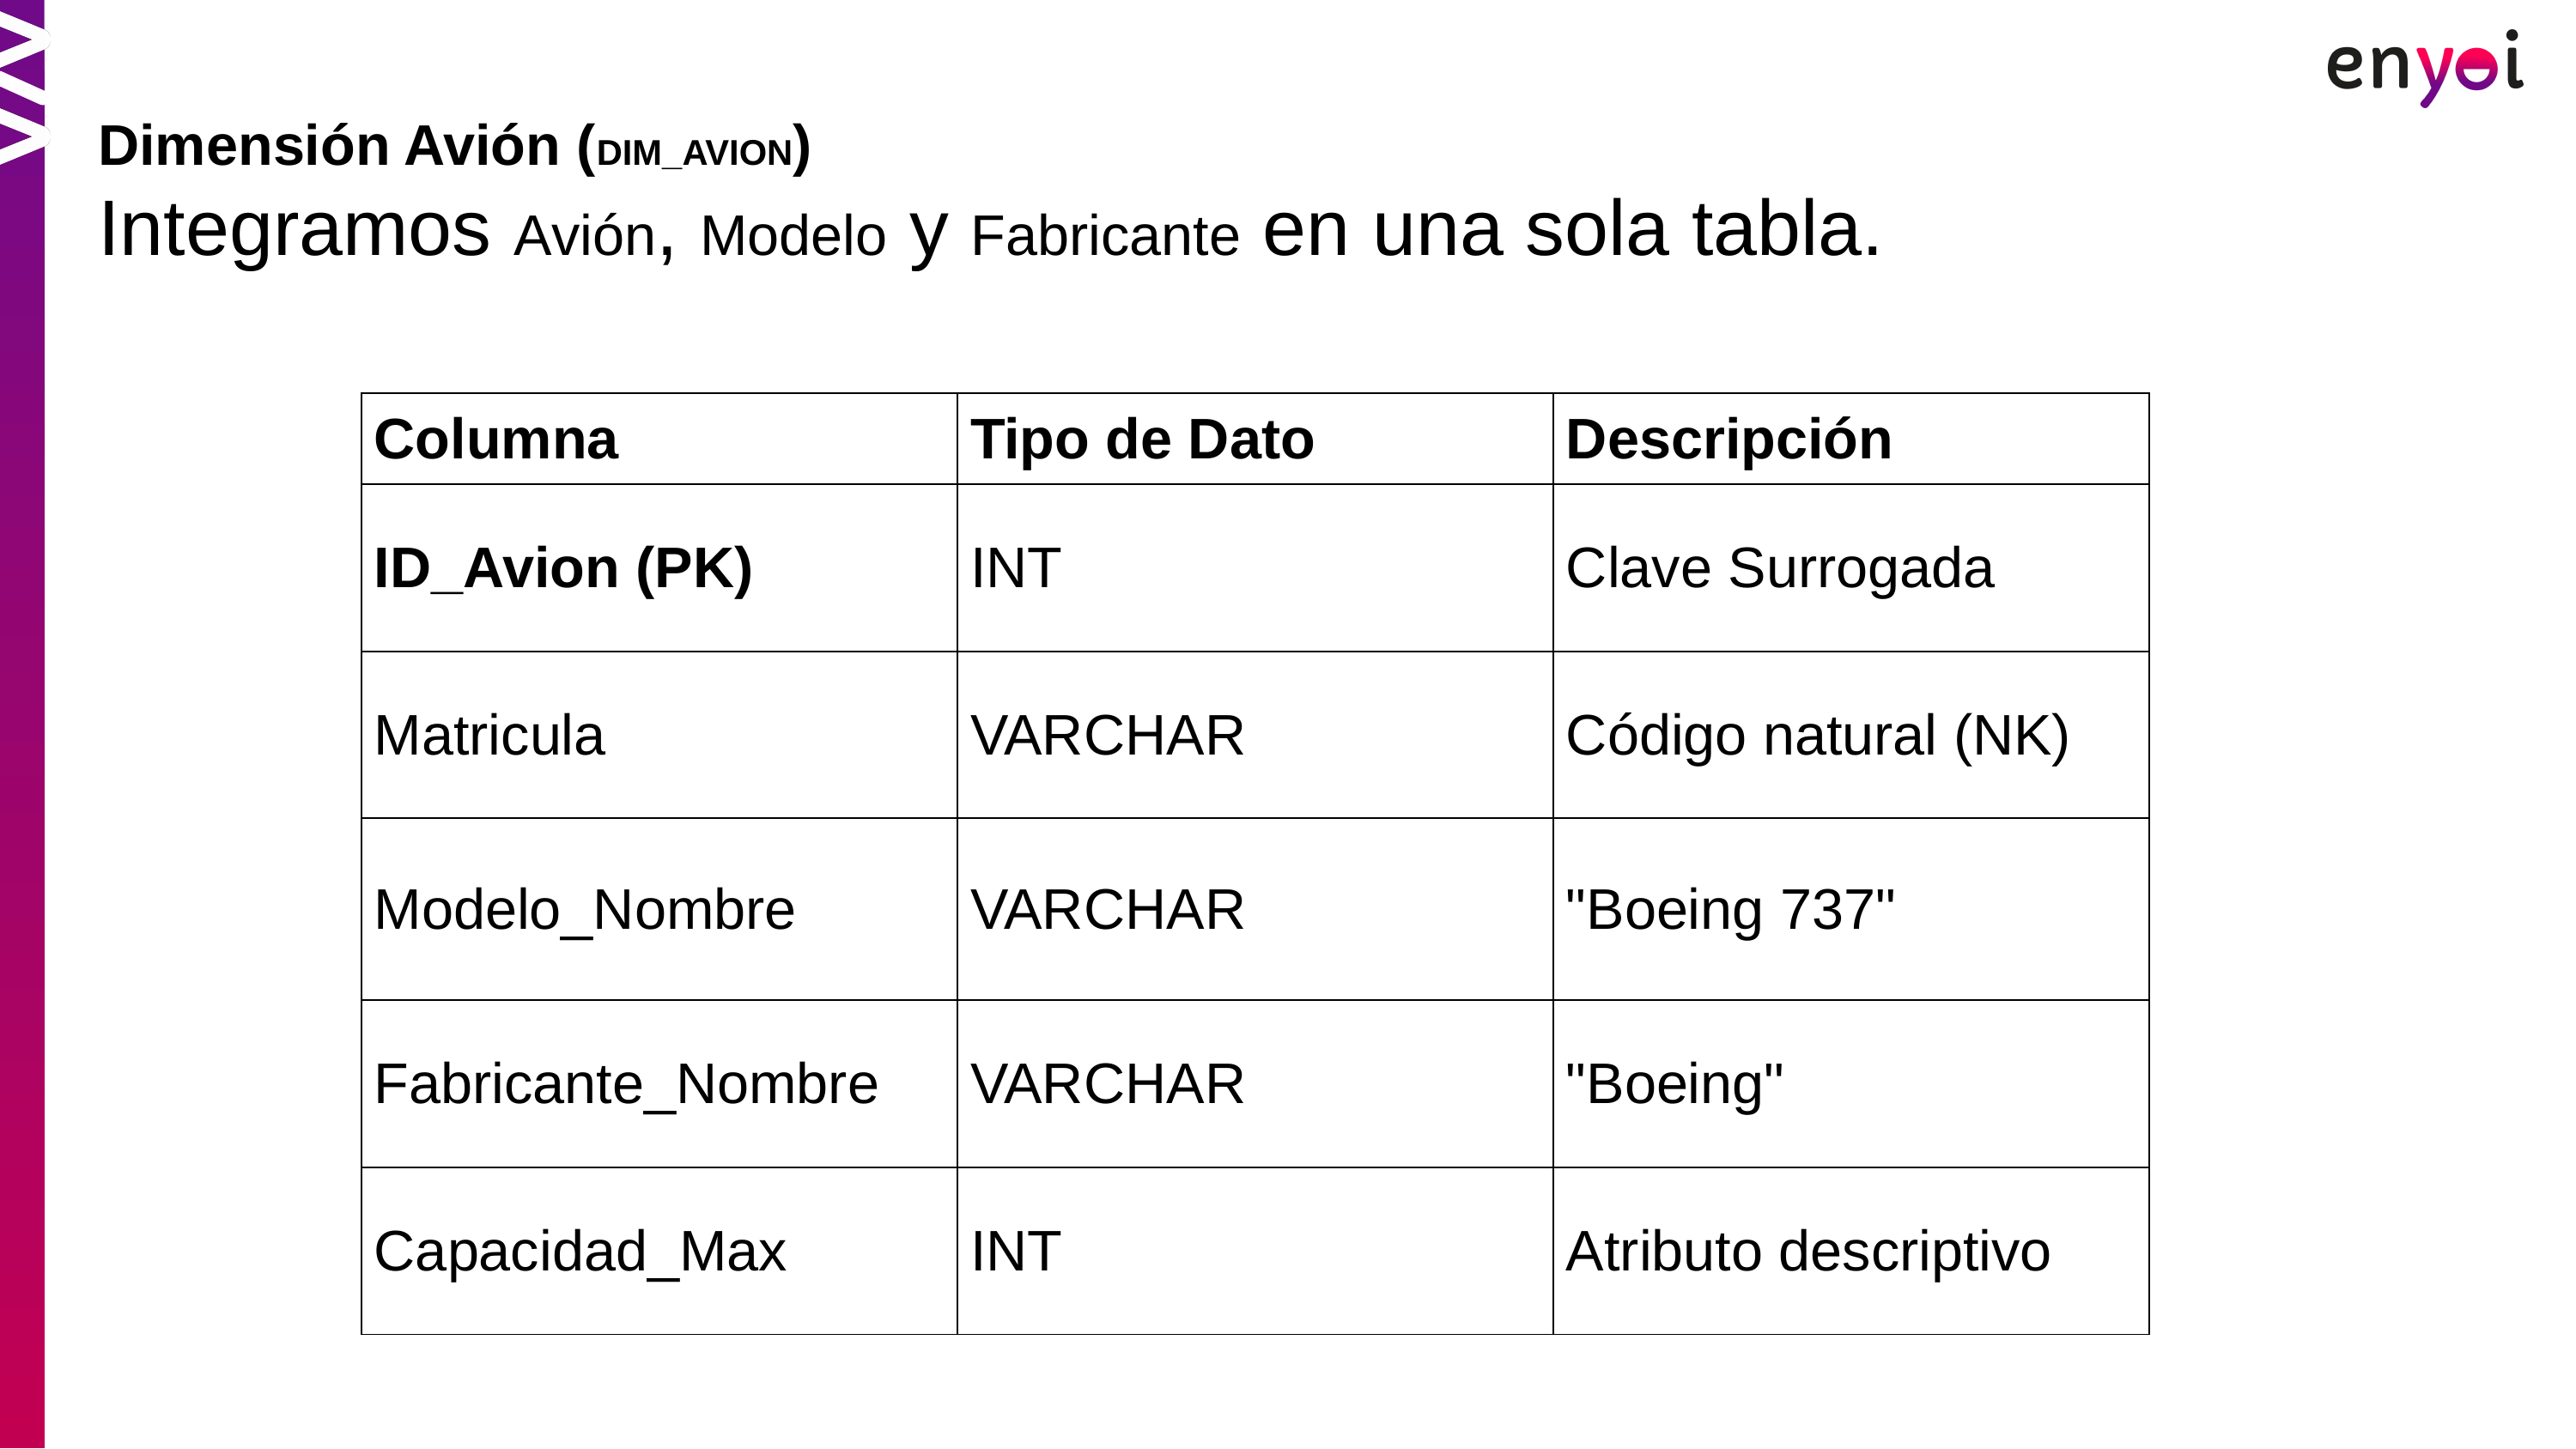

Dimensión Avión (DIM_AVION)
Integramos Avión, Modelo y Fabricante en una sola tabla.
| Columna | Tipo de Dato | Descripción |
| --- | --- | --- |
| ID\_Avion (PK) | INT | Clave Surrogada |
| Matricula | VARCHAR | Código natural (NK) |
| Modelo\_Nombre | VARCHAR | "Boeing 737" |
| Fabricante\_Nombre | VARCHAR | "Boeing" |
| Capacidad\_Max | INT | Atributo descriptivo |